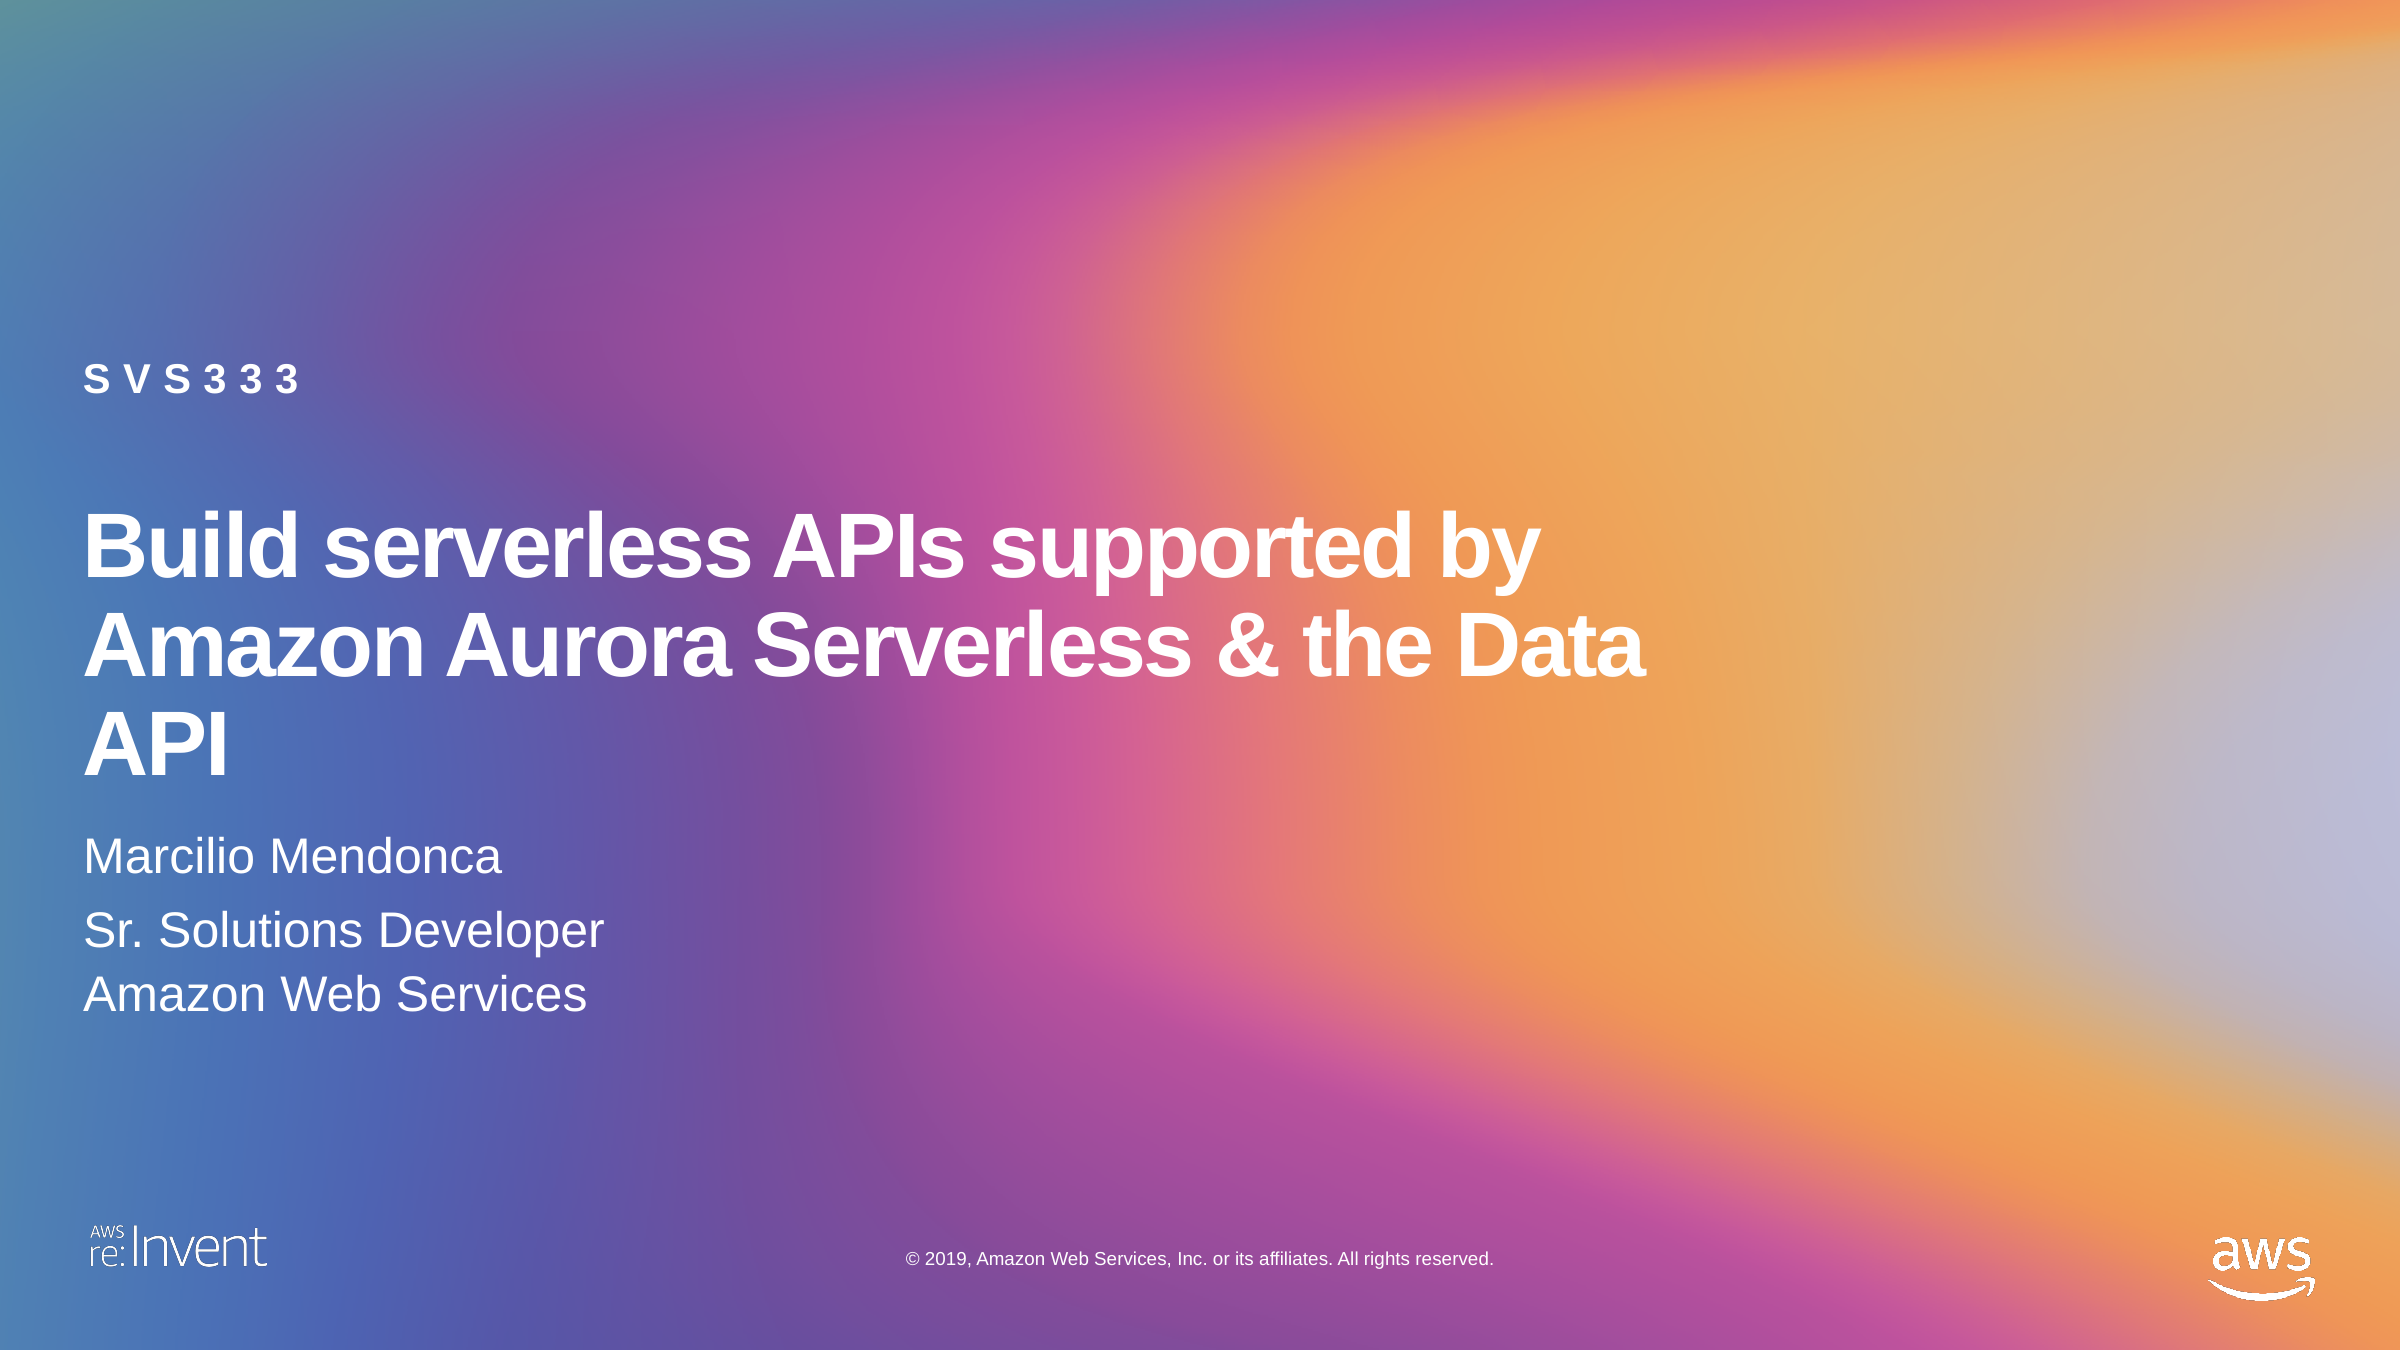

SVS333
# Build serverless APIs supported by Amazon Aurora Serverless & the Data API
Marcilio Mendonca
Sr. Solutions Developer
Amazon Web Services